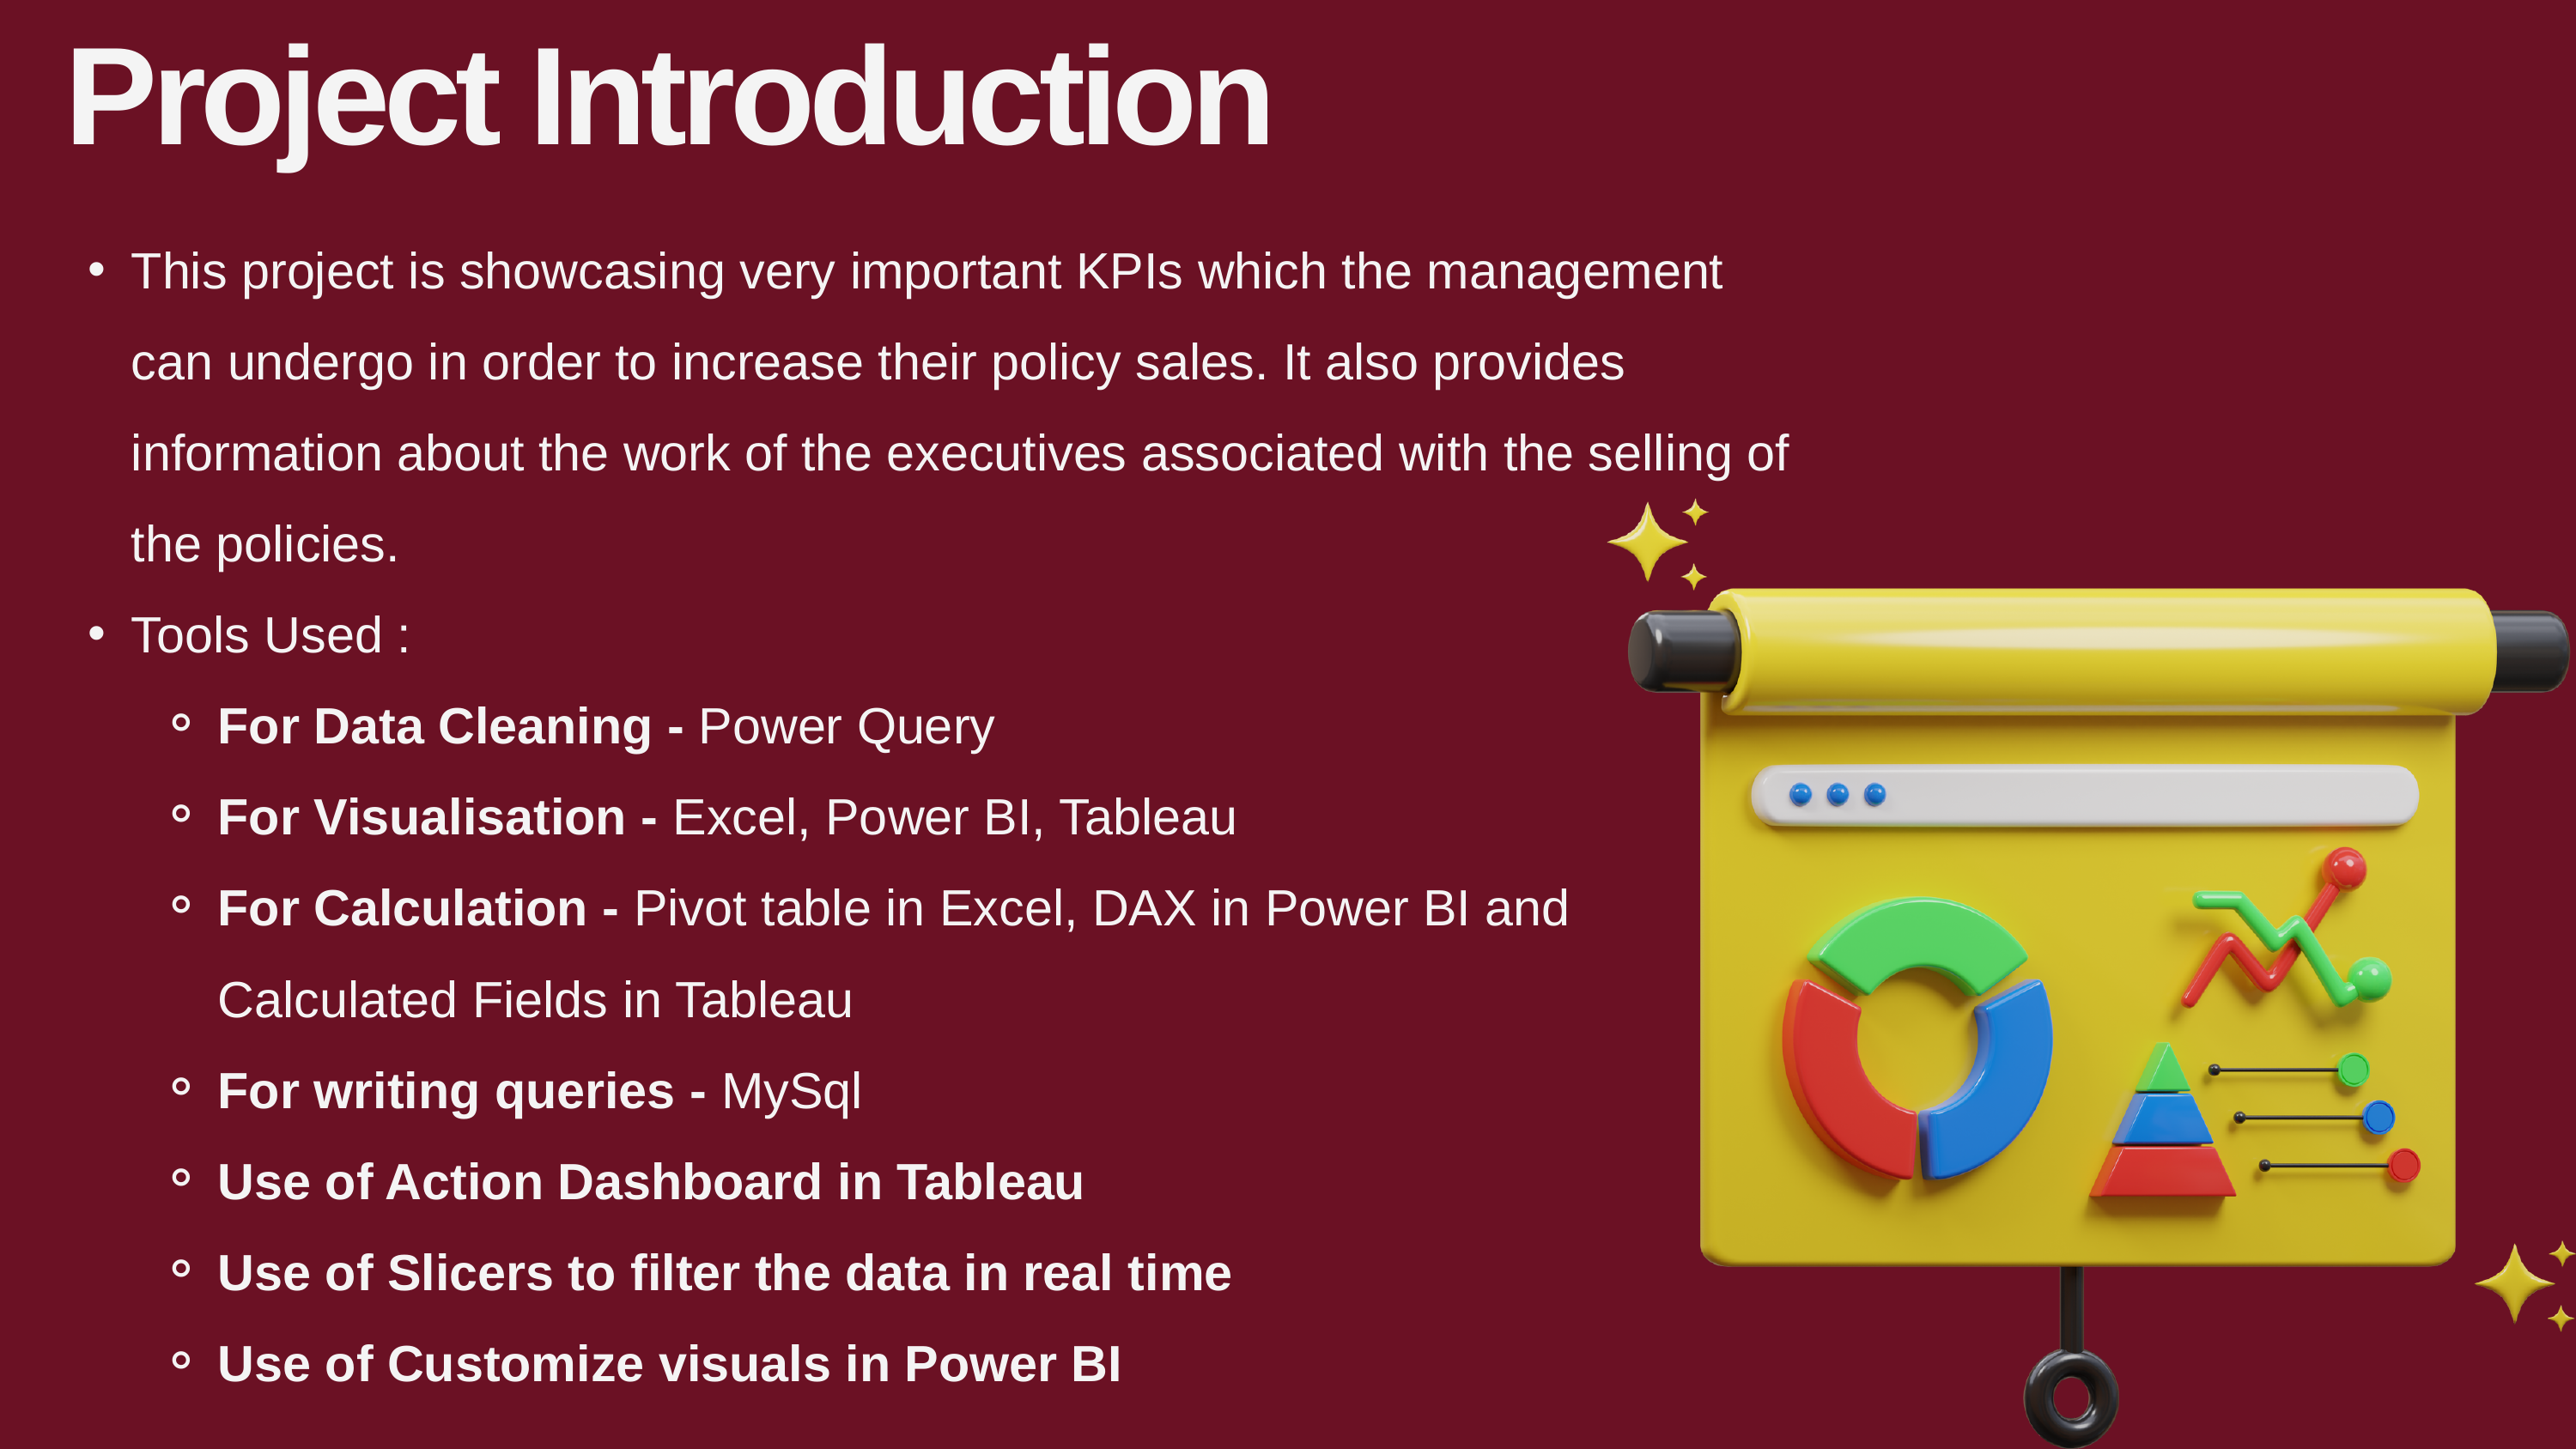

Project Introduction
This project is showcasing very important KPIs which the management can undergo in order to increase their policy sales. It also provides information about the work of the executives associated with the selling of the policies.
Tools Used :
For Data Cleaning - Power Query
For Visualisation - Excel, Power BI, Tableau
For Calculation - Pivot table in Excel, DAX in Power BI and Calculated Fields in Tableau
For writing queries - MySql
Use of Action Dashboard in Tableau
Use of Slicers to filter the data in real time
Use of Customize visuals in Power BI